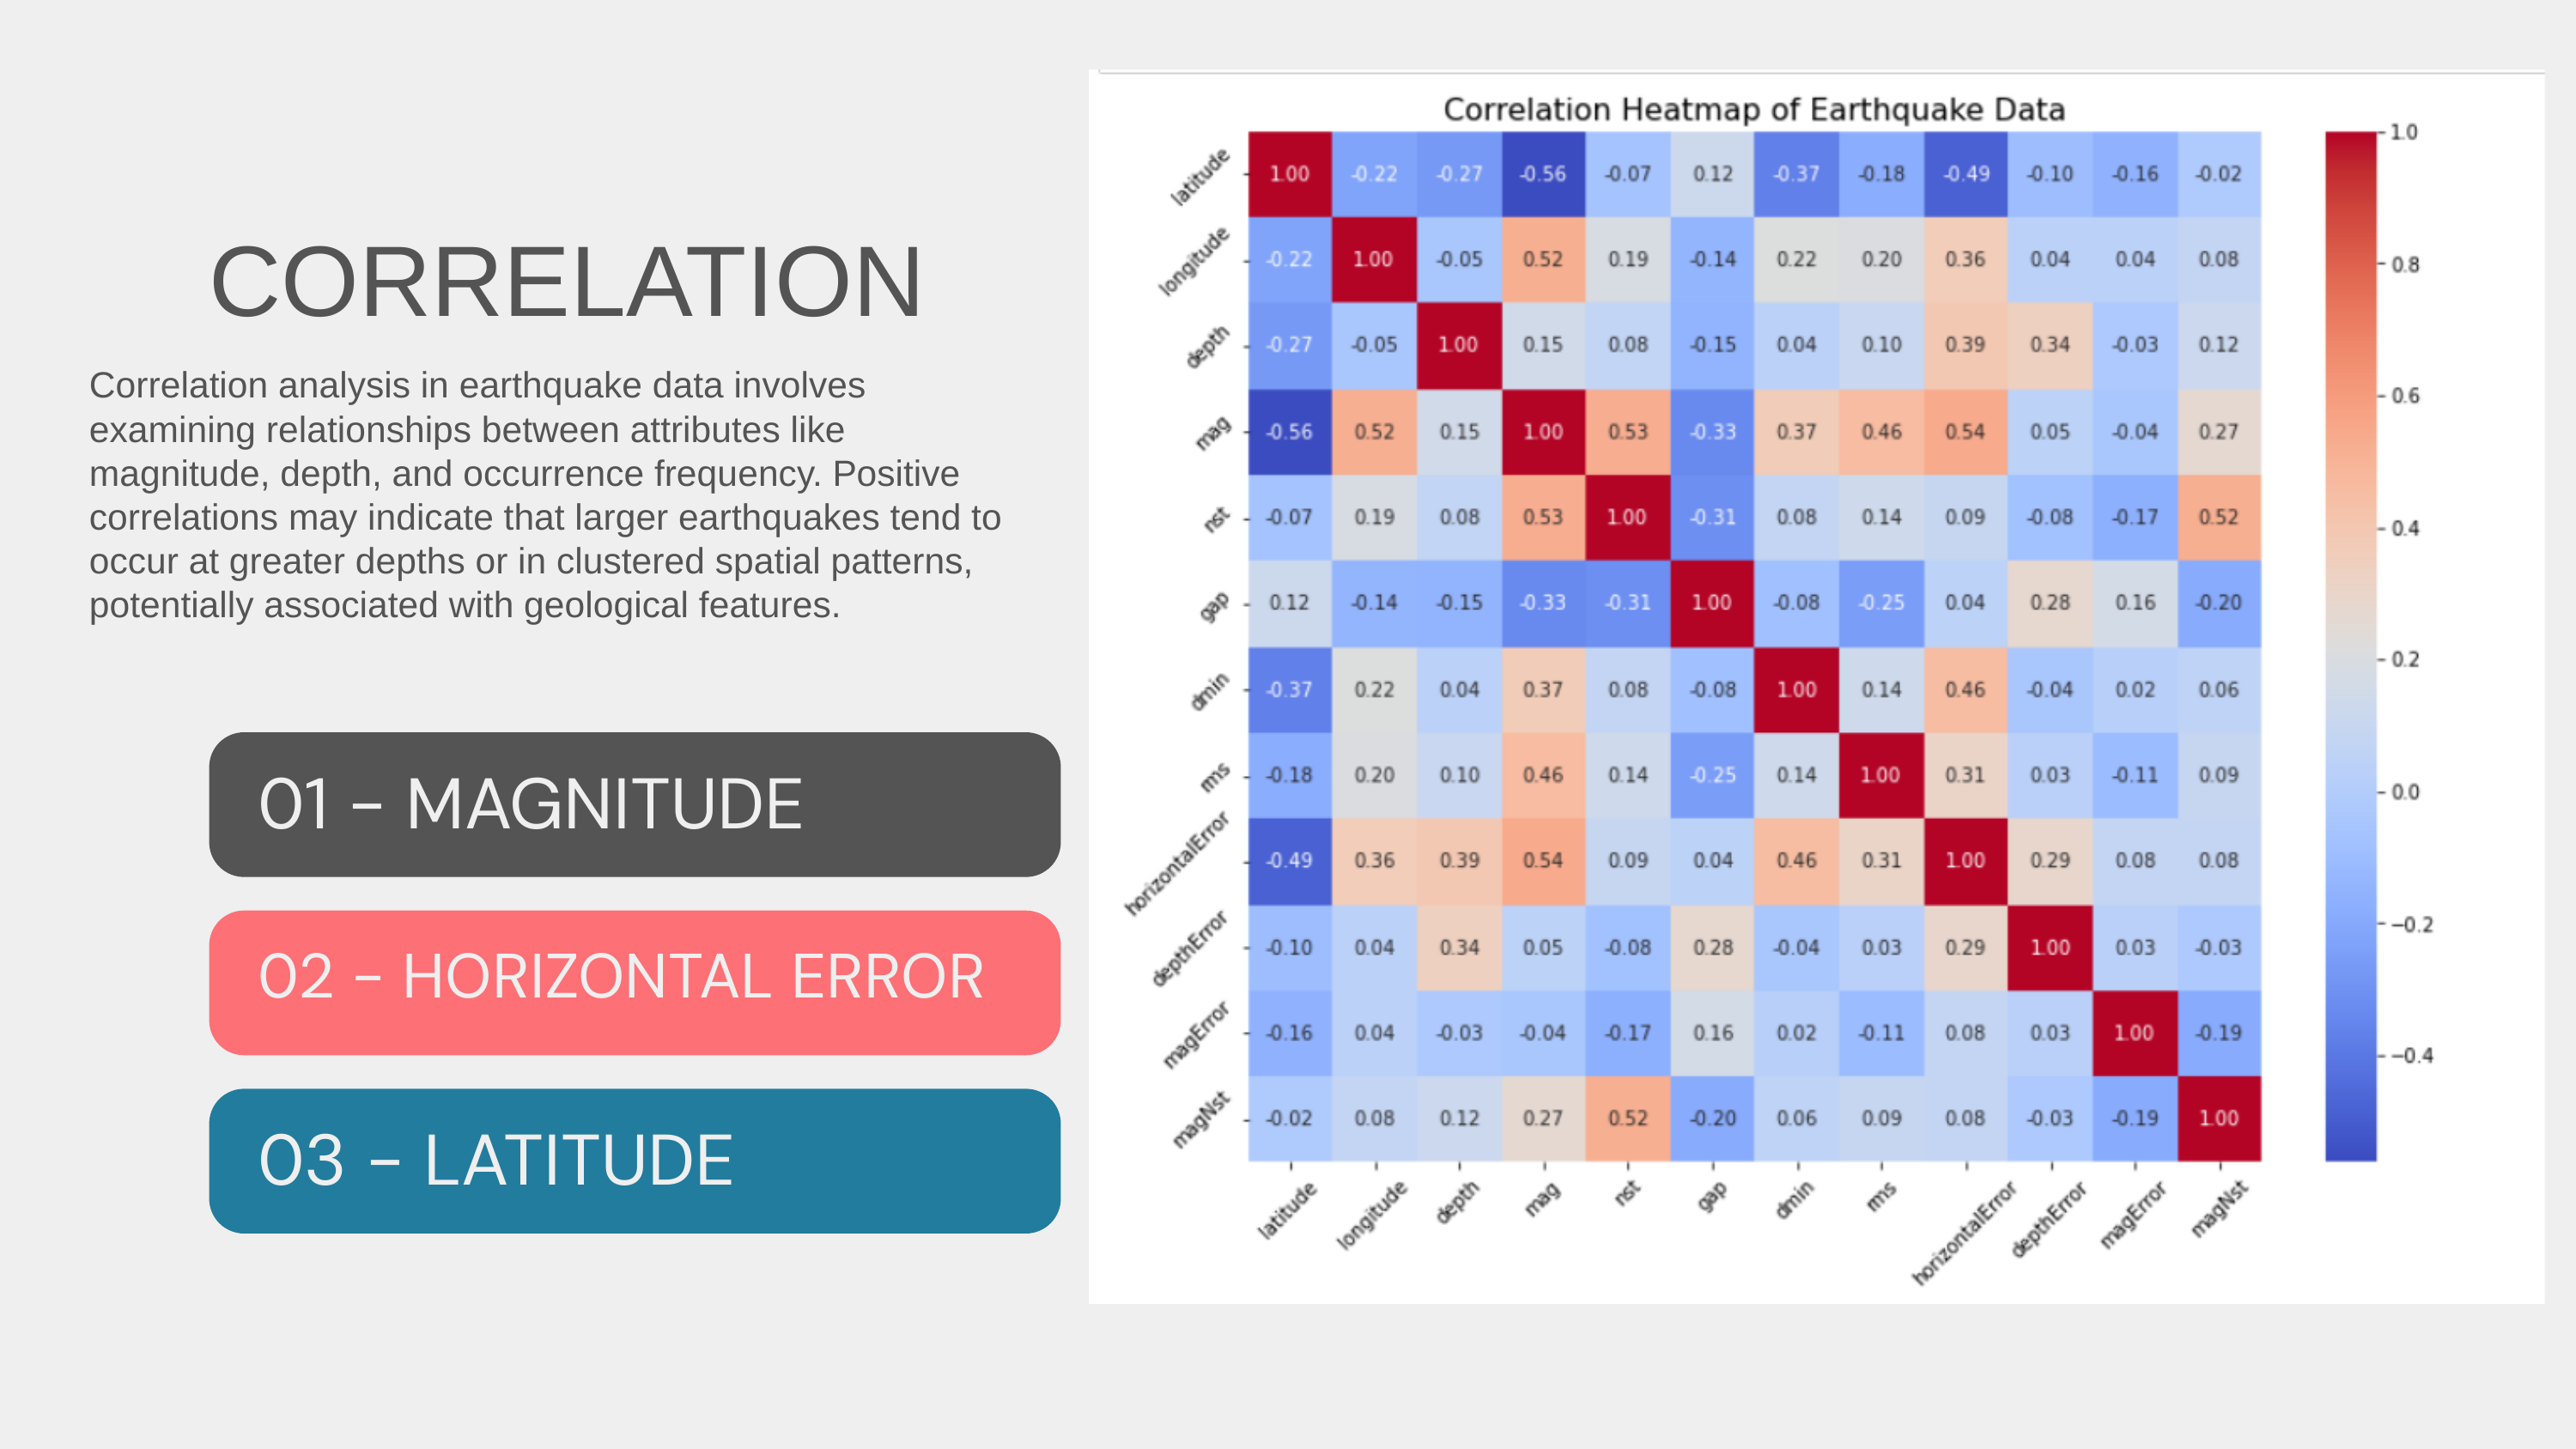

CORRELATION
Correlation analysis in earthquake data involves examining relationships between attributes like magnitude, depth, and occurrence frequency. Positive correlations may indicate that larger earthquakes tend to occur at greater depths or in clustered spatial patterns, potentially associated with geological features.

01 - MAGNITUDE

02 - HORIZONTAL ERROR

03 - LATITUDE